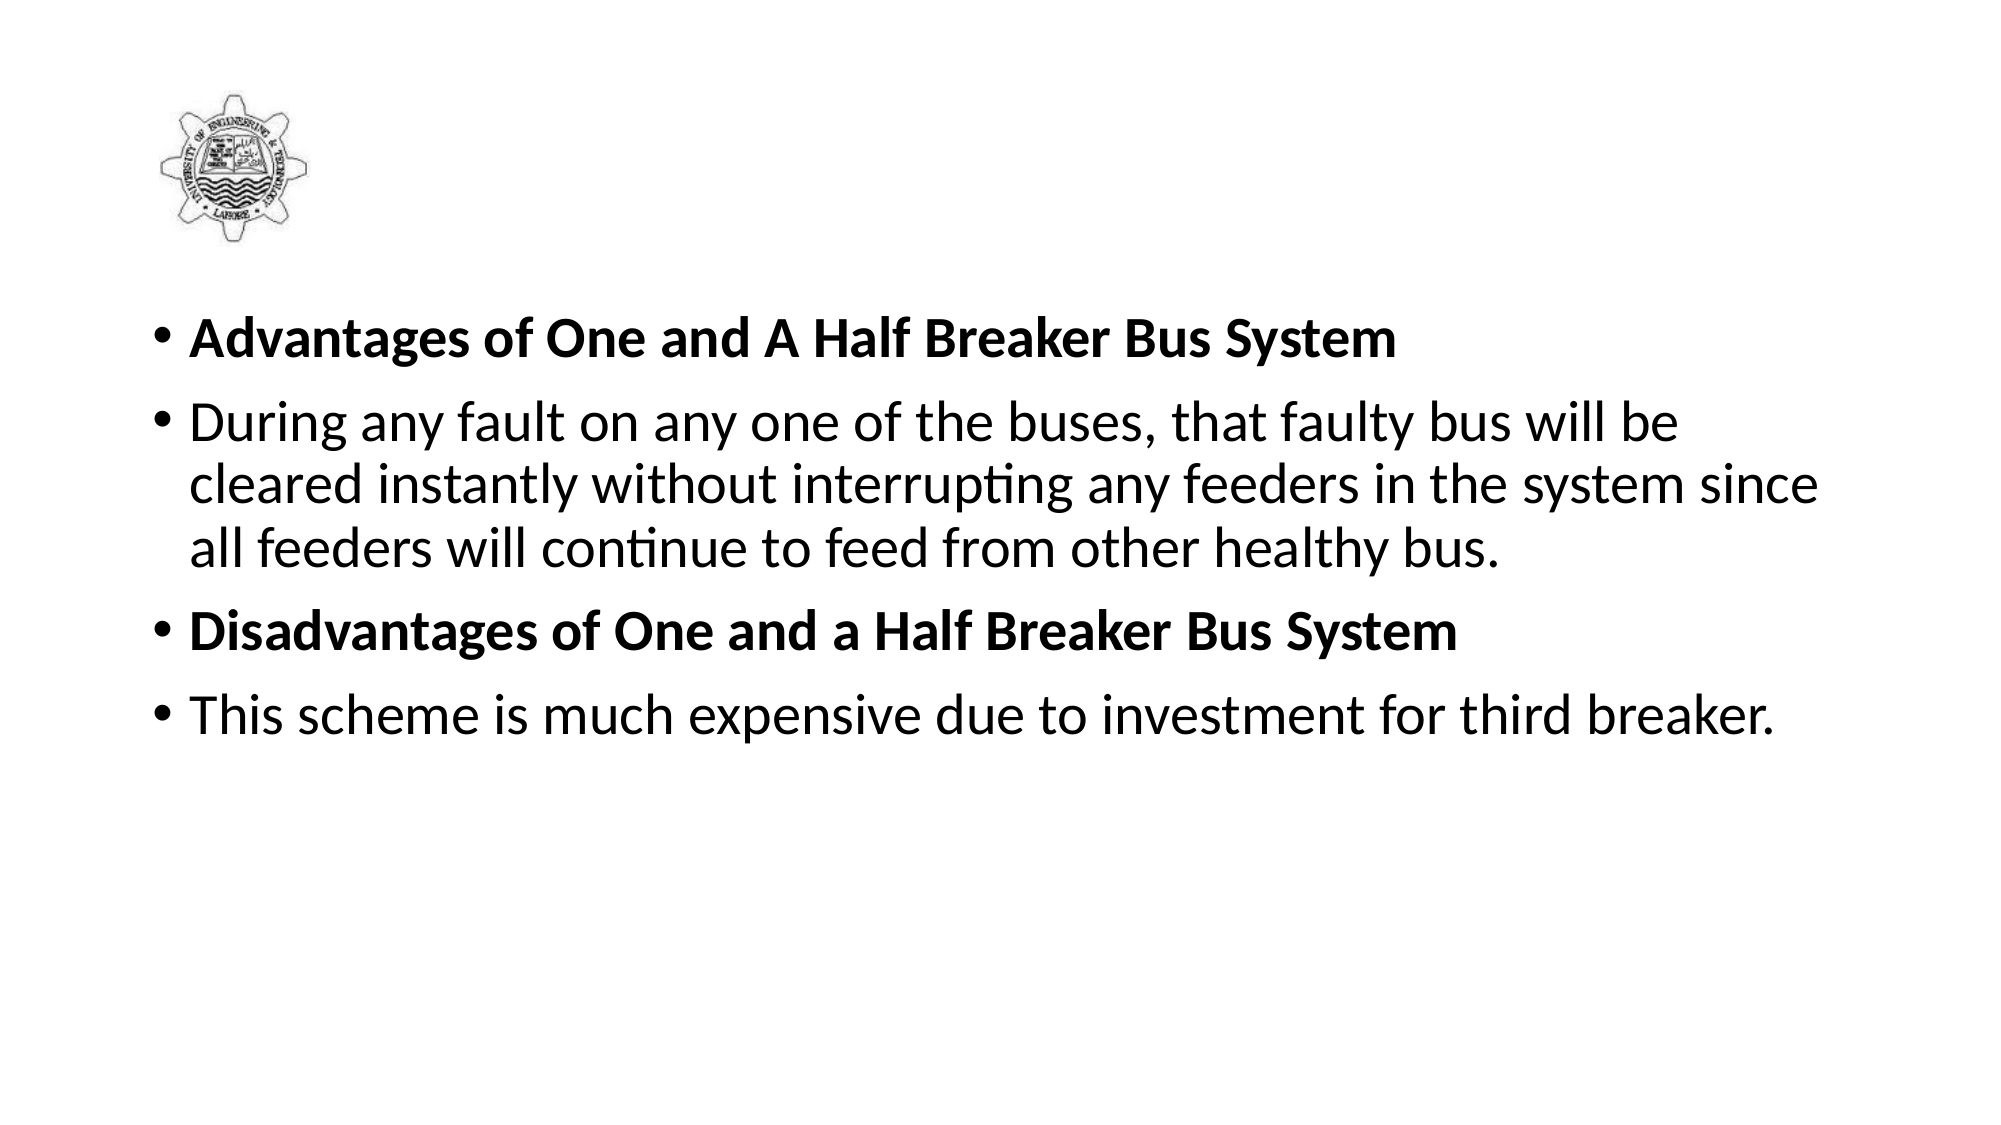

#
Advantages of One and A Half Breaker Bus System
During any fault on any one of the buses, that faulty bus will be cleared instantly without interrupting any feeders in the system since all feeders will continue to feed from other healthy bus.
Disadvantages of One and a Half Breaker Bus System
This scheme is much expensive due to investment for third breaker.